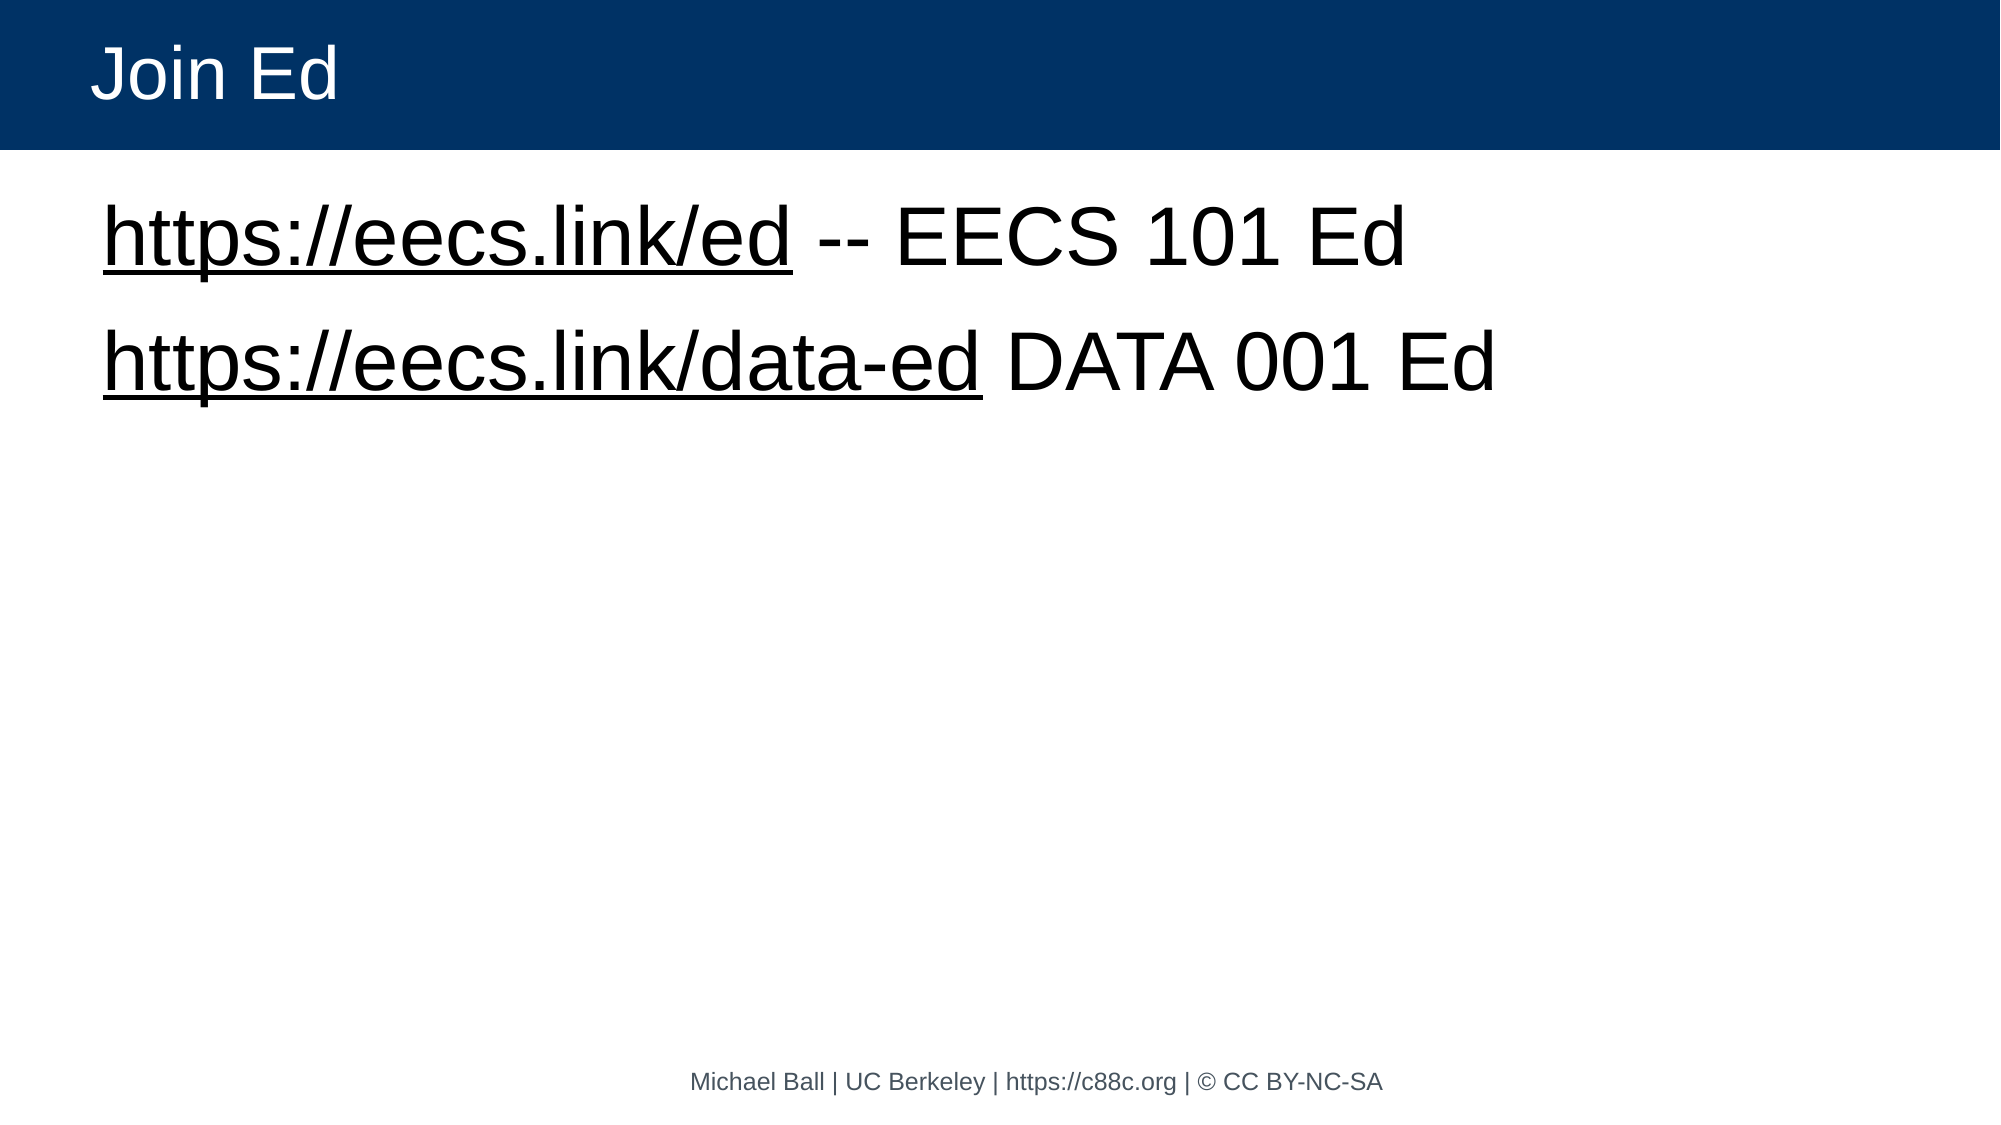

# Join Ed
https://eecs.link/ed -- EECS 101 Ed
https://eecs.link/data-ed DATA 001 Ed
Michael Ball | UC Berkeley | https://c88c.org | © CC BY-NC-SA